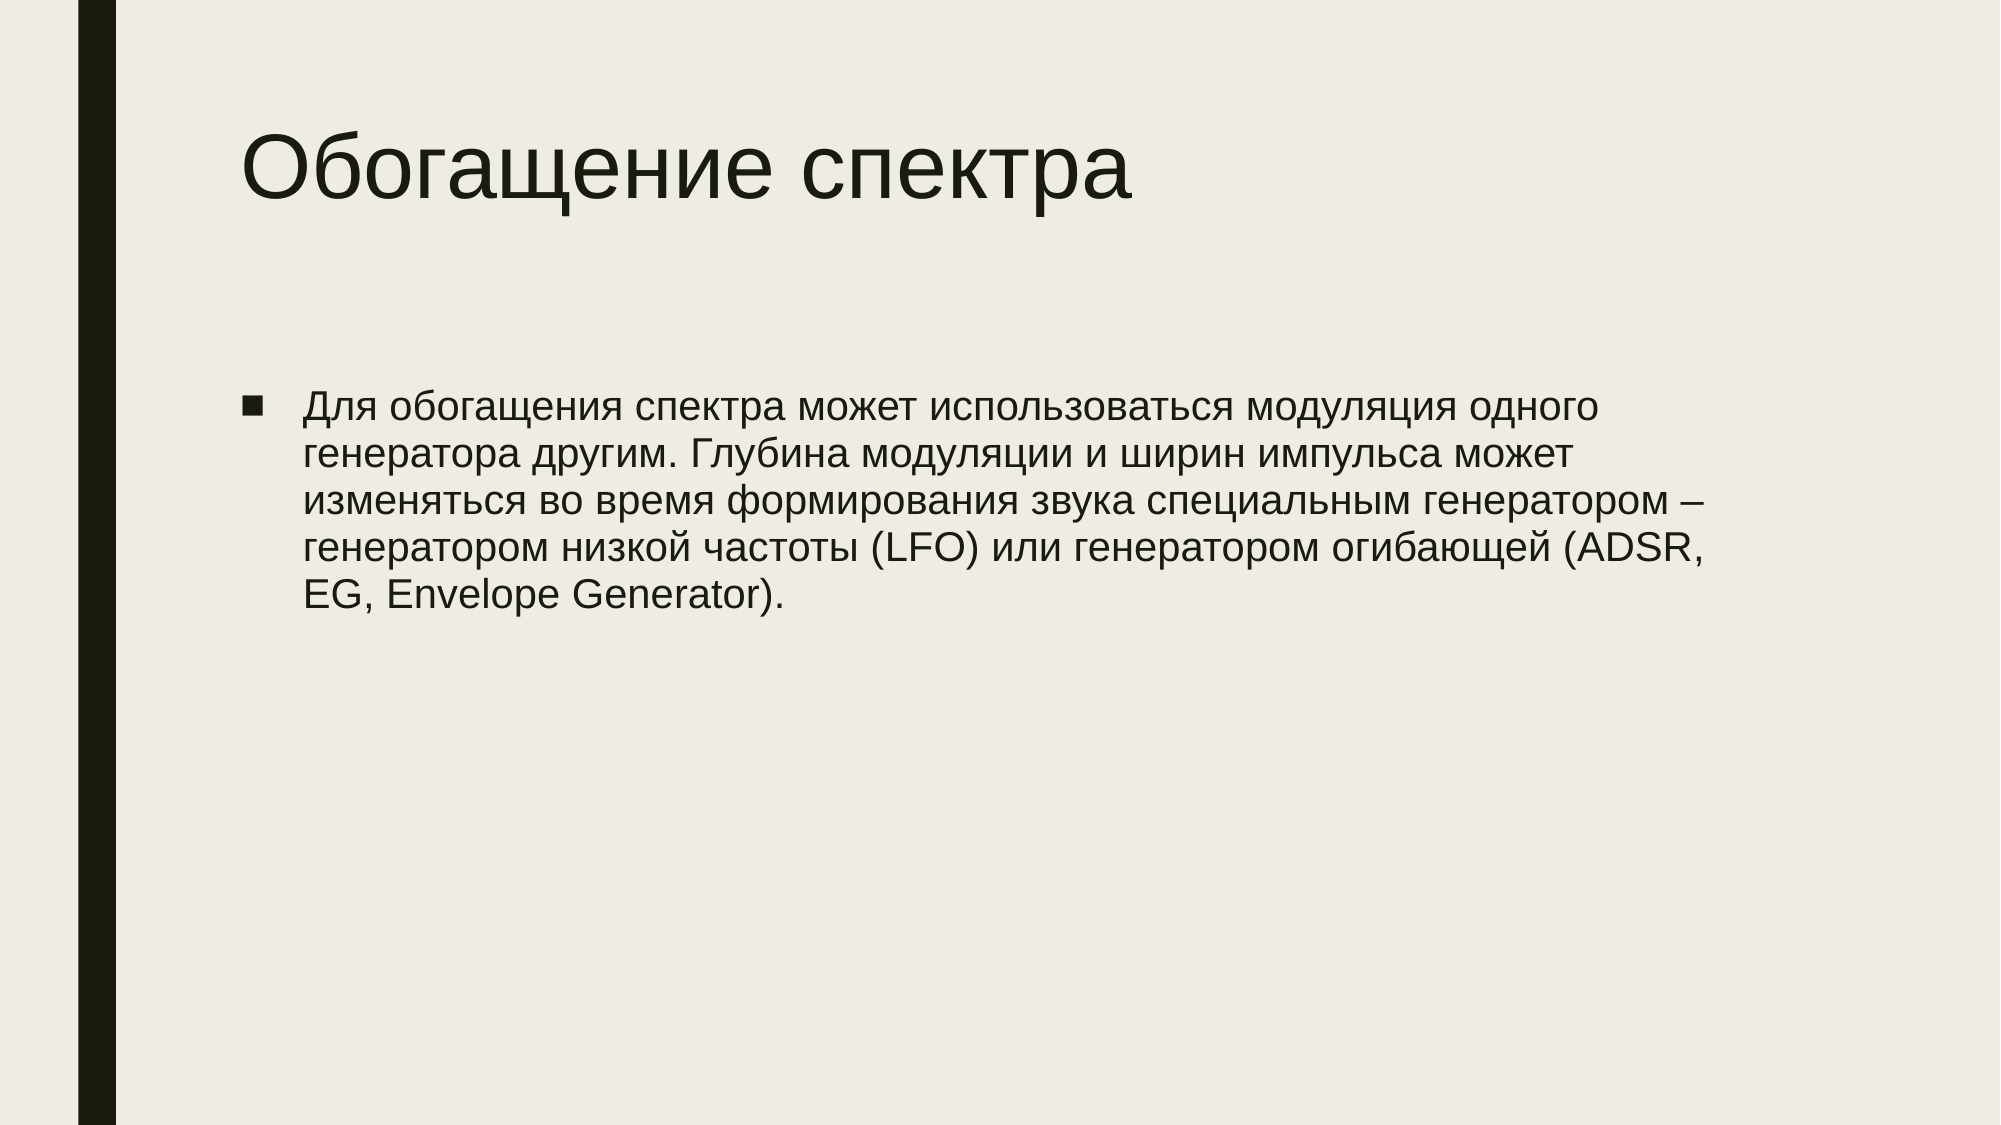

# Обогащение спектра
Для обогащения спектра может использоваться модуляция одного генератора другим. Глубина модуляции и ширин импульса может изменяться во время формирования звука специальным генератором – генератором низкой частоты (LFO) или генератором огибающей (ADSR, EG, Envelope Generator).